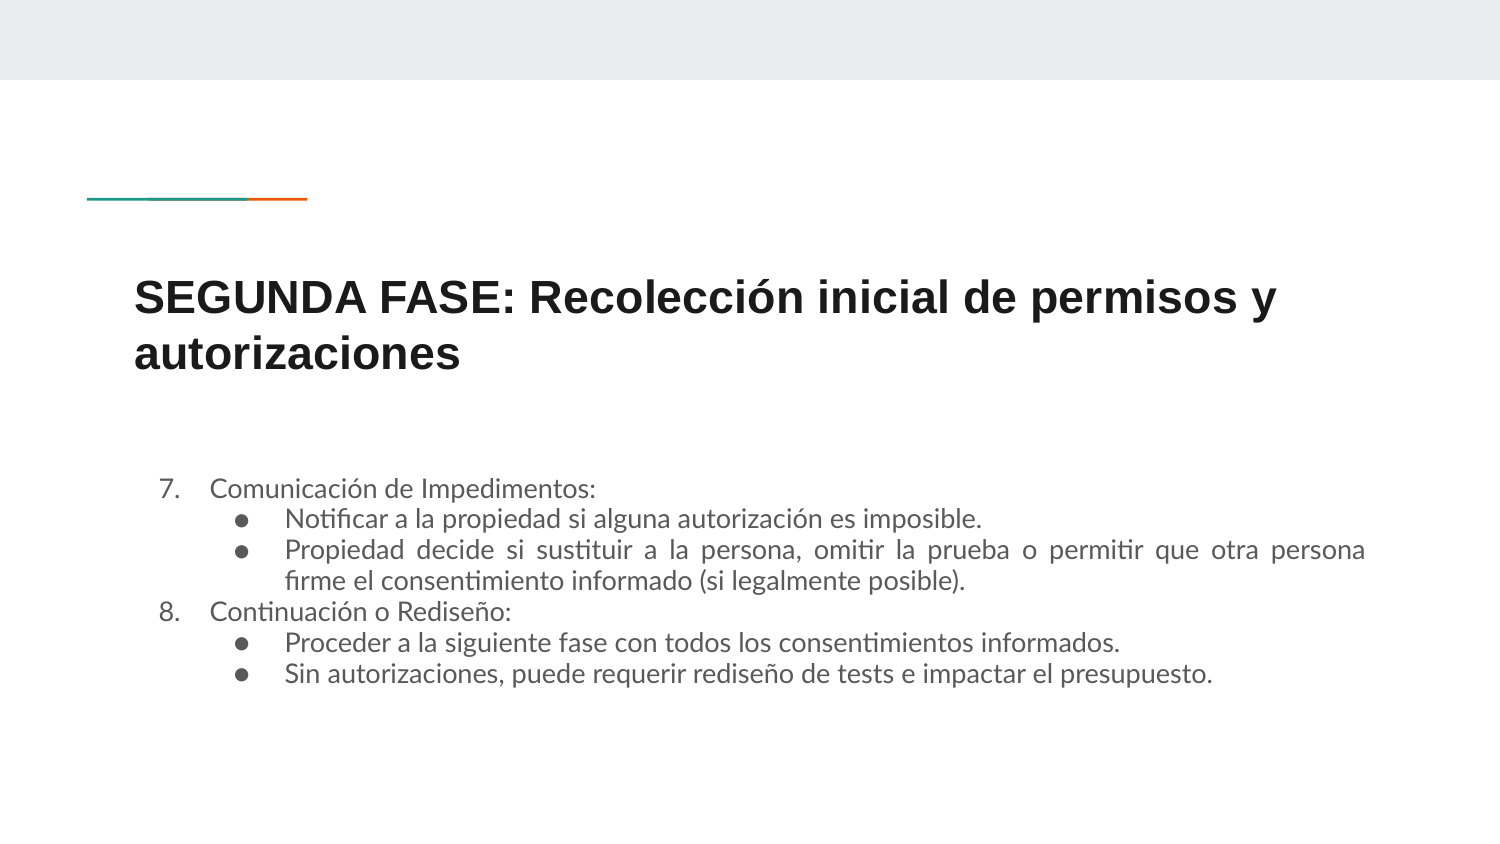

# SEGUNDA FASE: Recolección inicial de permisos y autorizaciones
Comunicación de Impedimentos:
Notificar a la propiedad si alguna autorización es imposible.
Propiedad decide si sustituir a la persona, omitir la prueba o permitir que otra persona firme el consentimiento informado (si legalmente posible).
Continuación o Rediseño:
Proceder a la siguiente fase con todos los consentimientos informados.
Sin autorizaciones, puede requerir rediseño de tests e impactar el presupuesto.